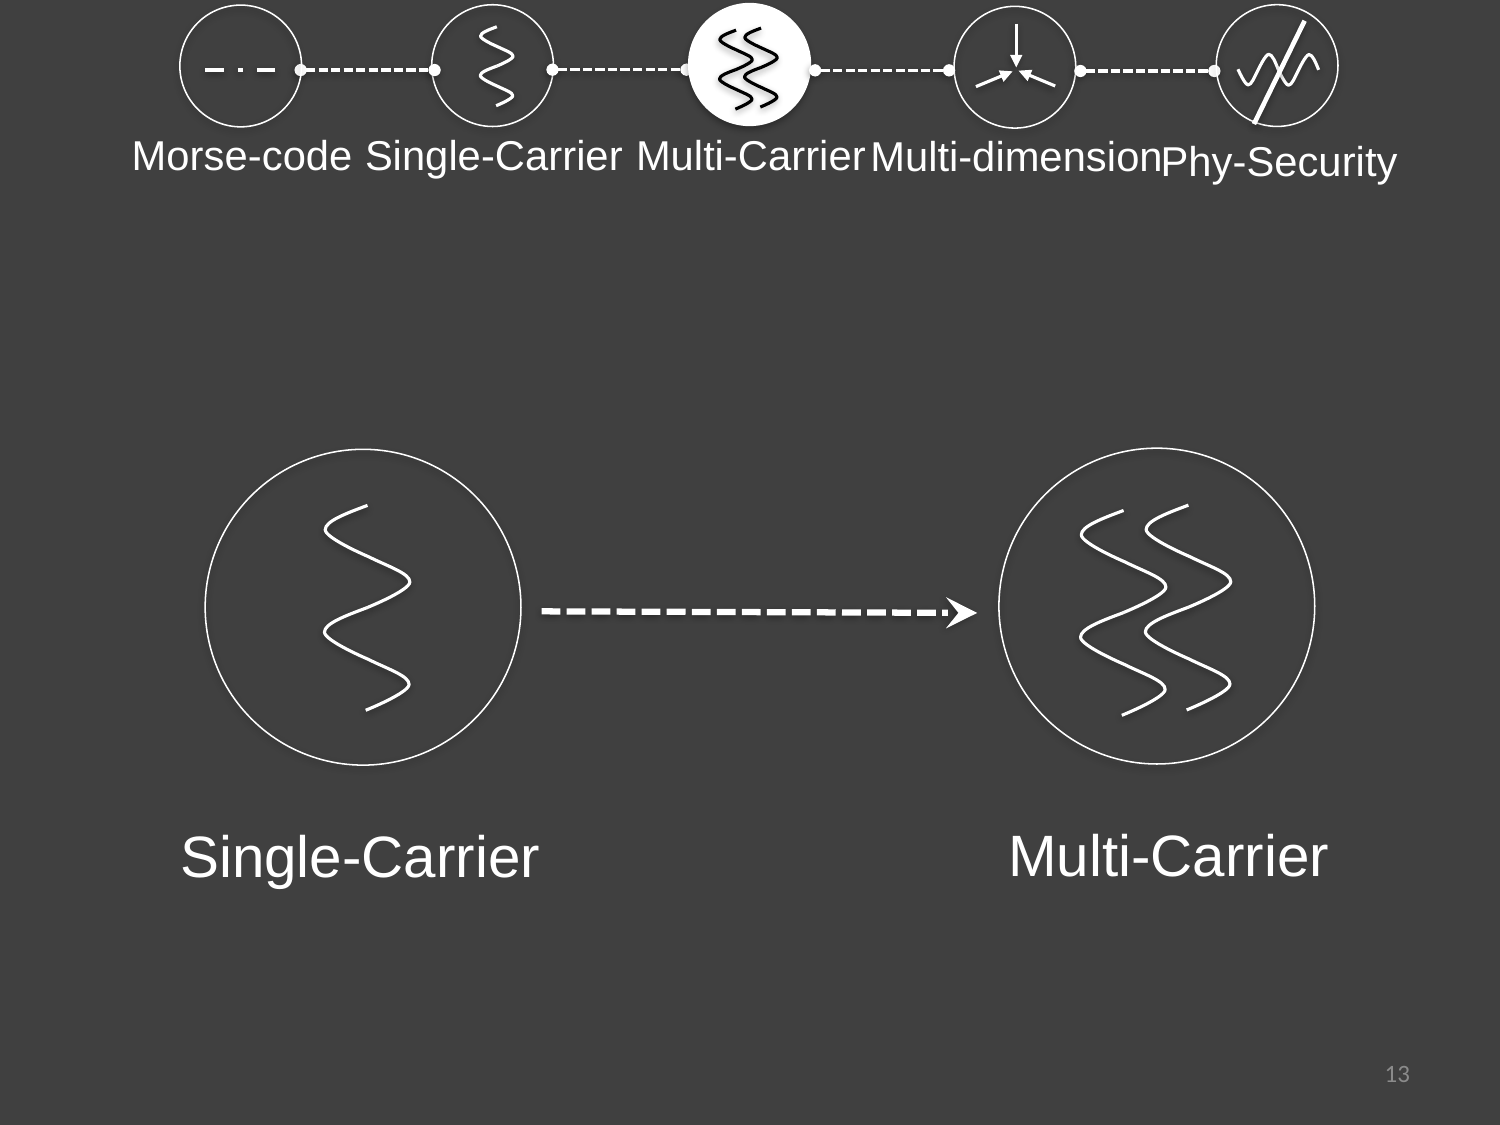

Single-Carrier
Morse-code
Multi-Carrier
Multi-dimension
Phy-Security

Multi-Carrier
Single-Carrier
13